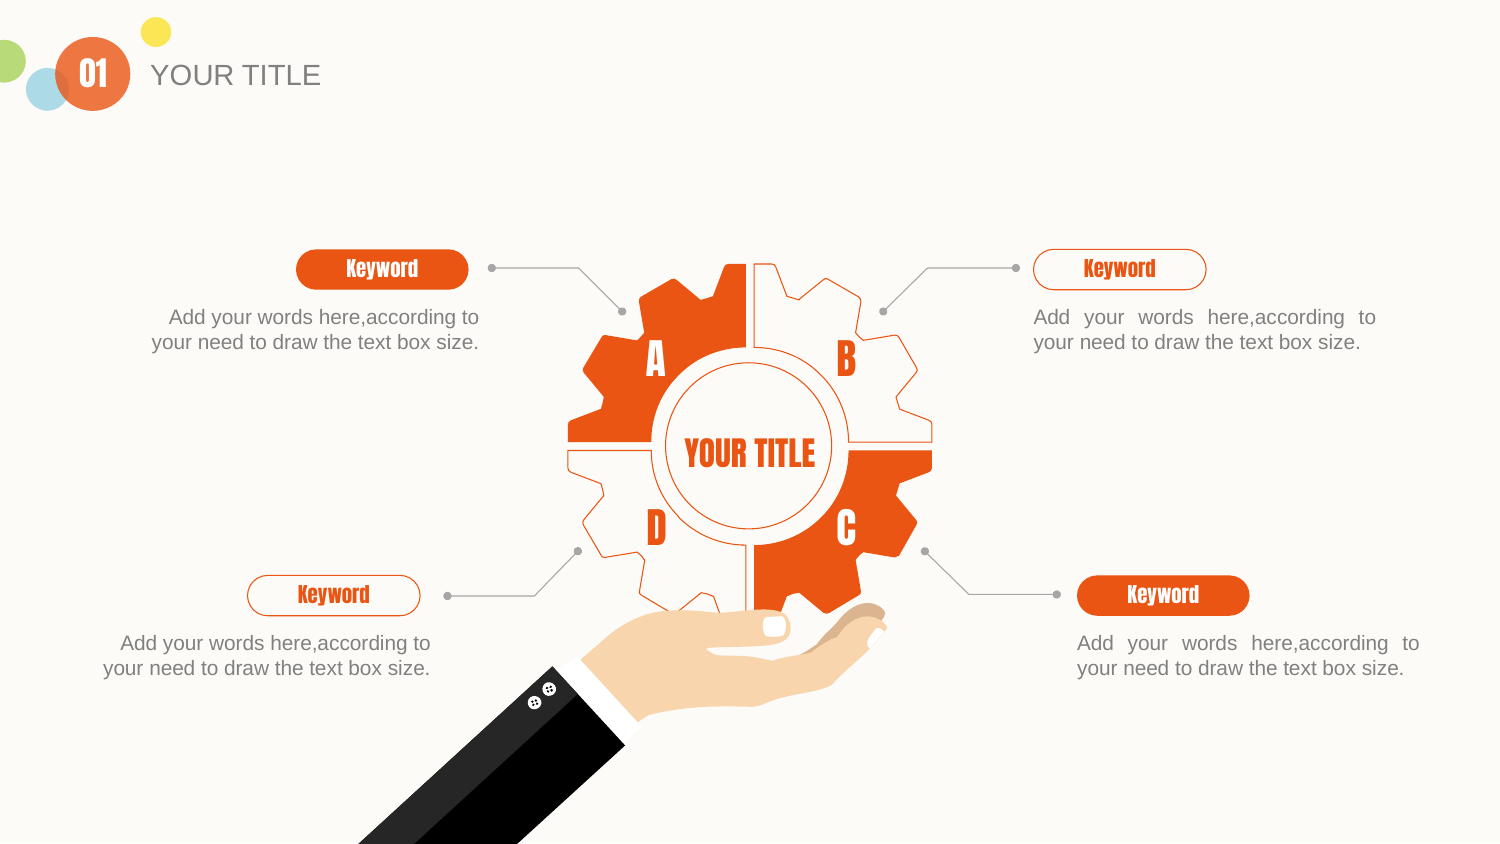

01
YOUR TITLE

Keyword
Keyword

Add your words here,according to your need to draw the text box size.
Add your words here,according to your need to draw the text box size.
A
B

YOUR TITLE
D
C

Keyword
Keyword

Add your words here,according to your need to draw the text box size.
Add your words here,according to your need to draw the text box size.